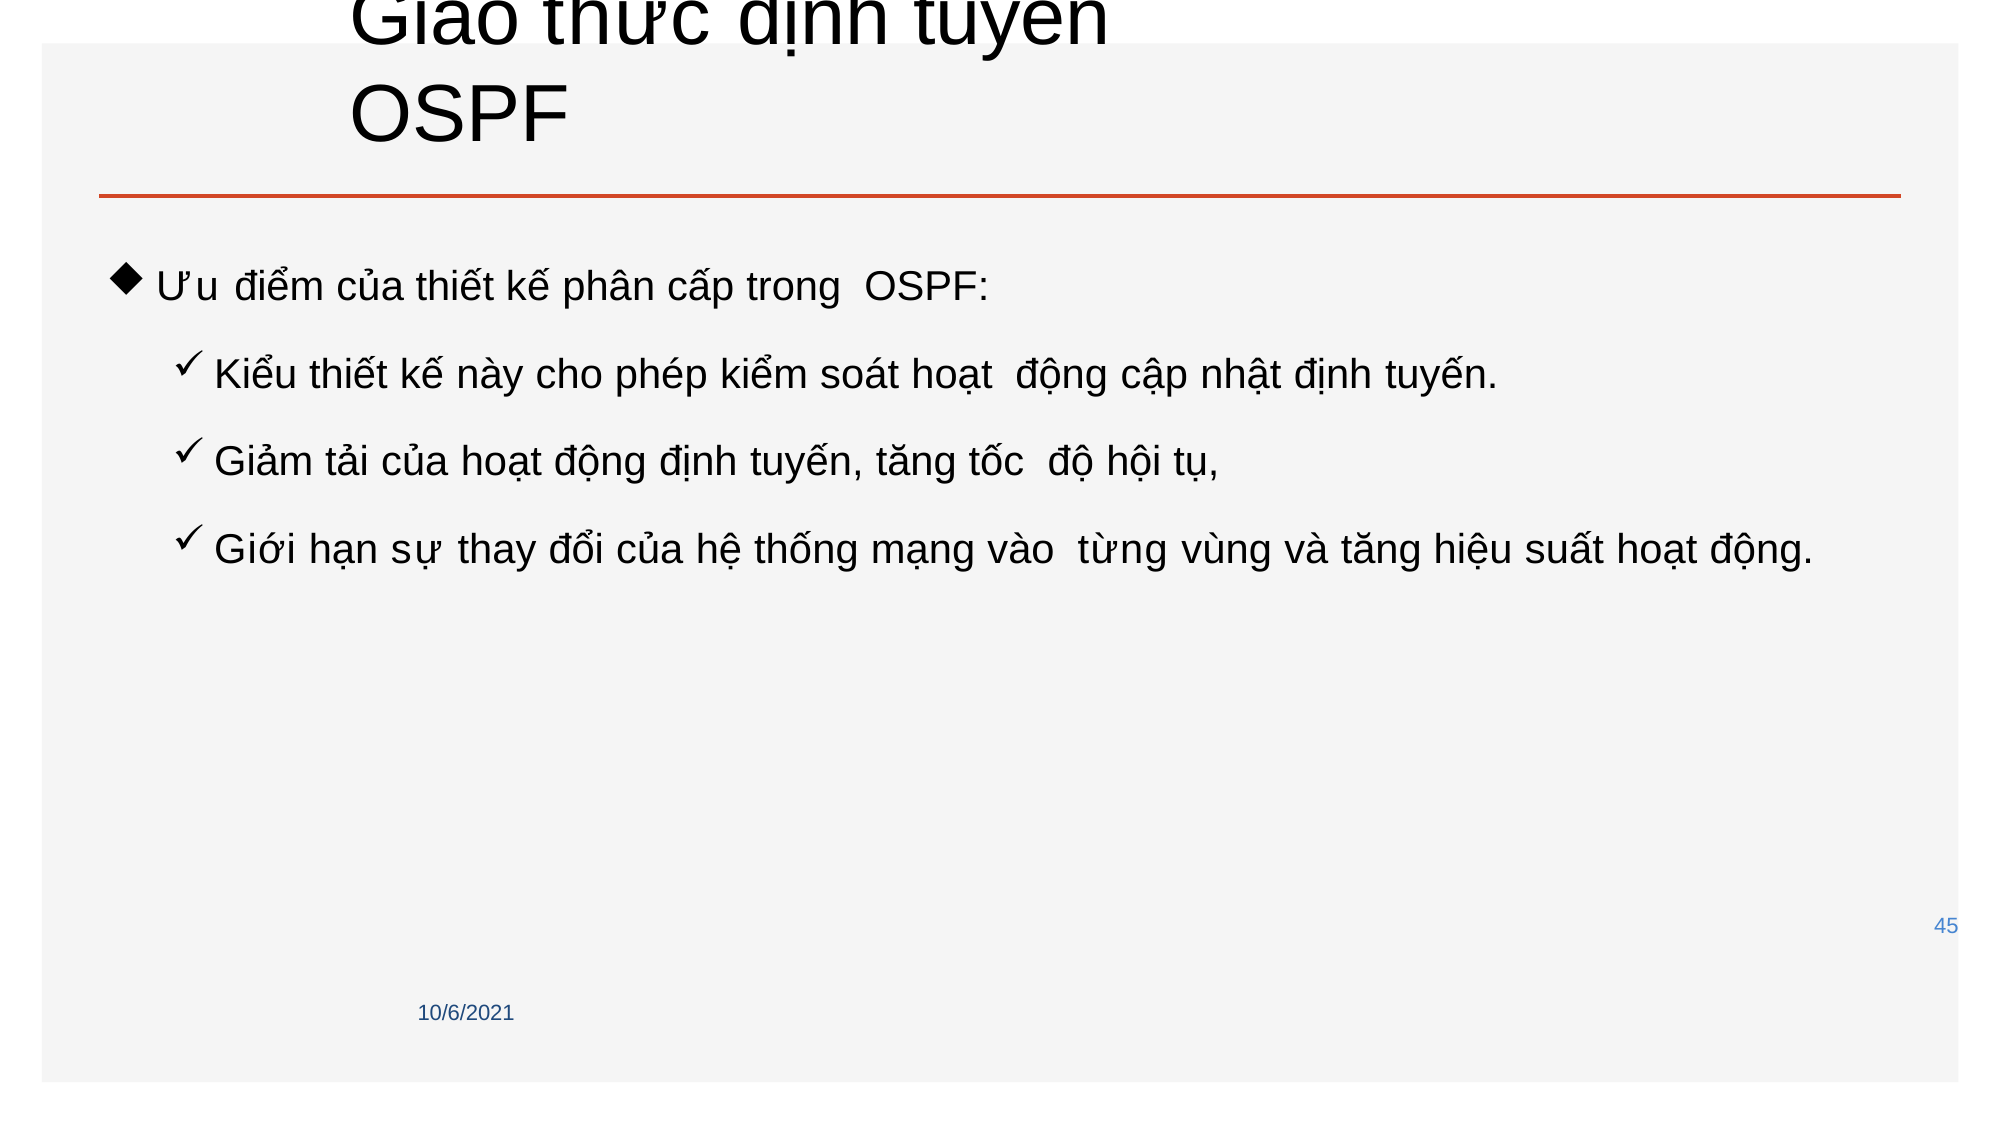

# Giao thức định tuyến OSPF
Ưu điểm của thiết kế phân cấp trong  OSPF:
Kiểu thiết kế này cho phép kiểm soát hoạt  động cập nhật định tuyến.
Giảm tải của hoạt động định tuyến, tăng tốc  độ hội tụ,
Giới hạn sự thay đổi của hệ thống mạng vào  từng vùng và tăng hiệu suất hoạt động.
45
10/6/2021